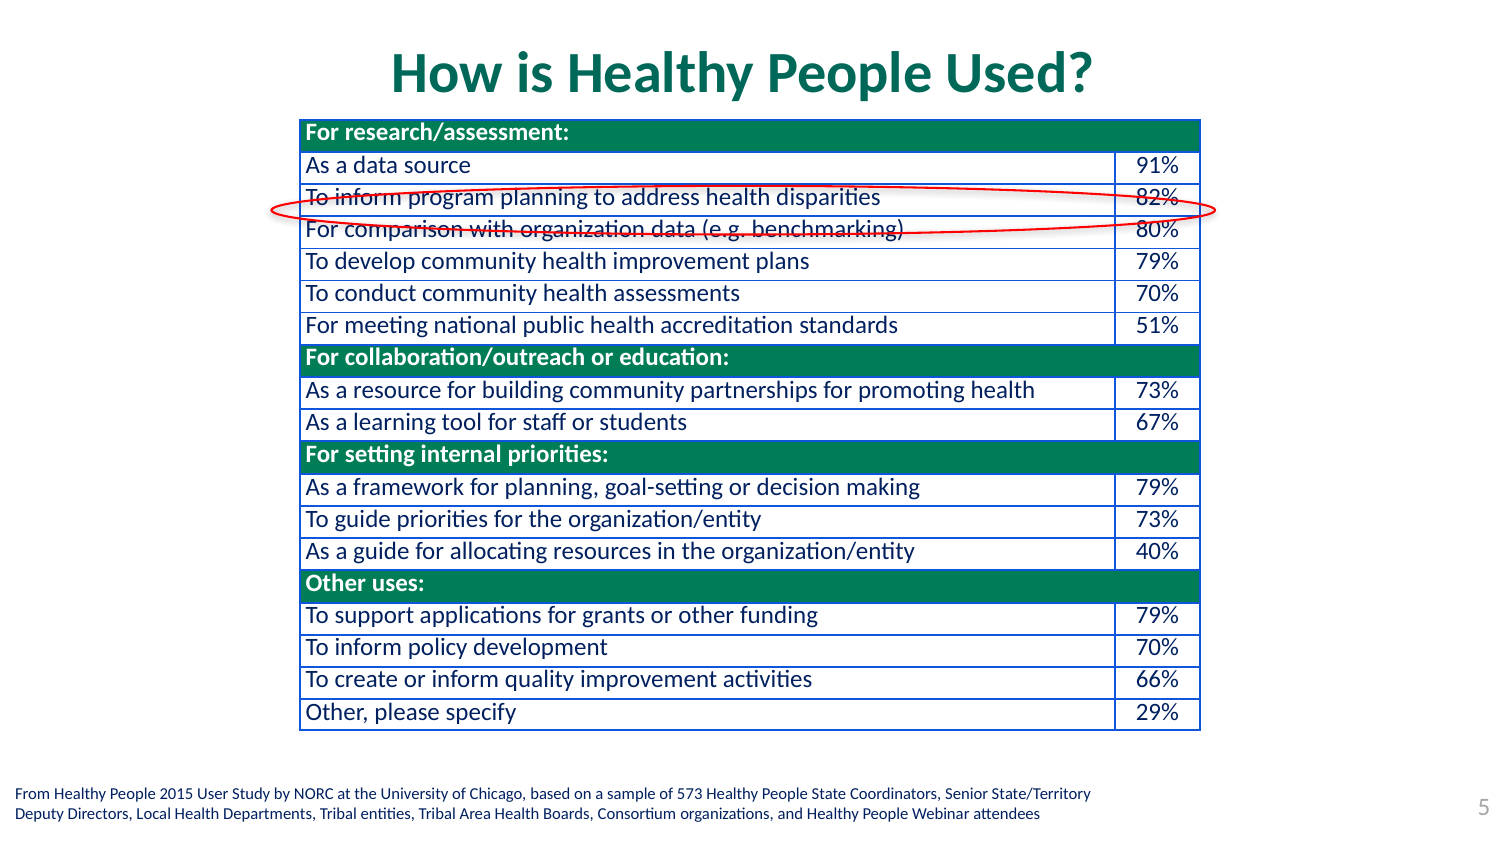

How is Healthy People Used?
| For research/assessment: |  |
| --- | --- |
| As a data source | 91% |
| To inform program planning to address health disparities | 82% |
| For comparison with organization data (e.g. benchmarking) | 80% |
| To develop community health improvement plans | 79% |
| To conduct community health assessments | 70% |
| For meeting national public health accreditation standards | 51% |
| For collaboration/outreach or education: |  |
| As a resource for building community partnerships for promoting health | 73% |
| As a learning tool for staff or students | 67% |
| For setting internal priorities: |  |
| As a framework for planning, goal-setting or decision making | 79% |
| To guide priorities for the organization/entity | 73% |
| As a guide for allocating resources in the organization/entity | 40% |
| Other uses: |  |
| To support applications for grants or other funding | 79% |
| To inform policy development | 70% |
| To create or inform quality improvement activities | 66% |
| Other, please specify | 29% |

From Healthy People 2015 User Study by NORC at the University of Chicago, based on a sample of 573 Healthy People State Coordinators, Senior State/Territory Deputy Directors, Local Health Departments, Tribal entities, Tribal Area Health Boards, Consortium organizations, and Healthy People Webinar attendees

5